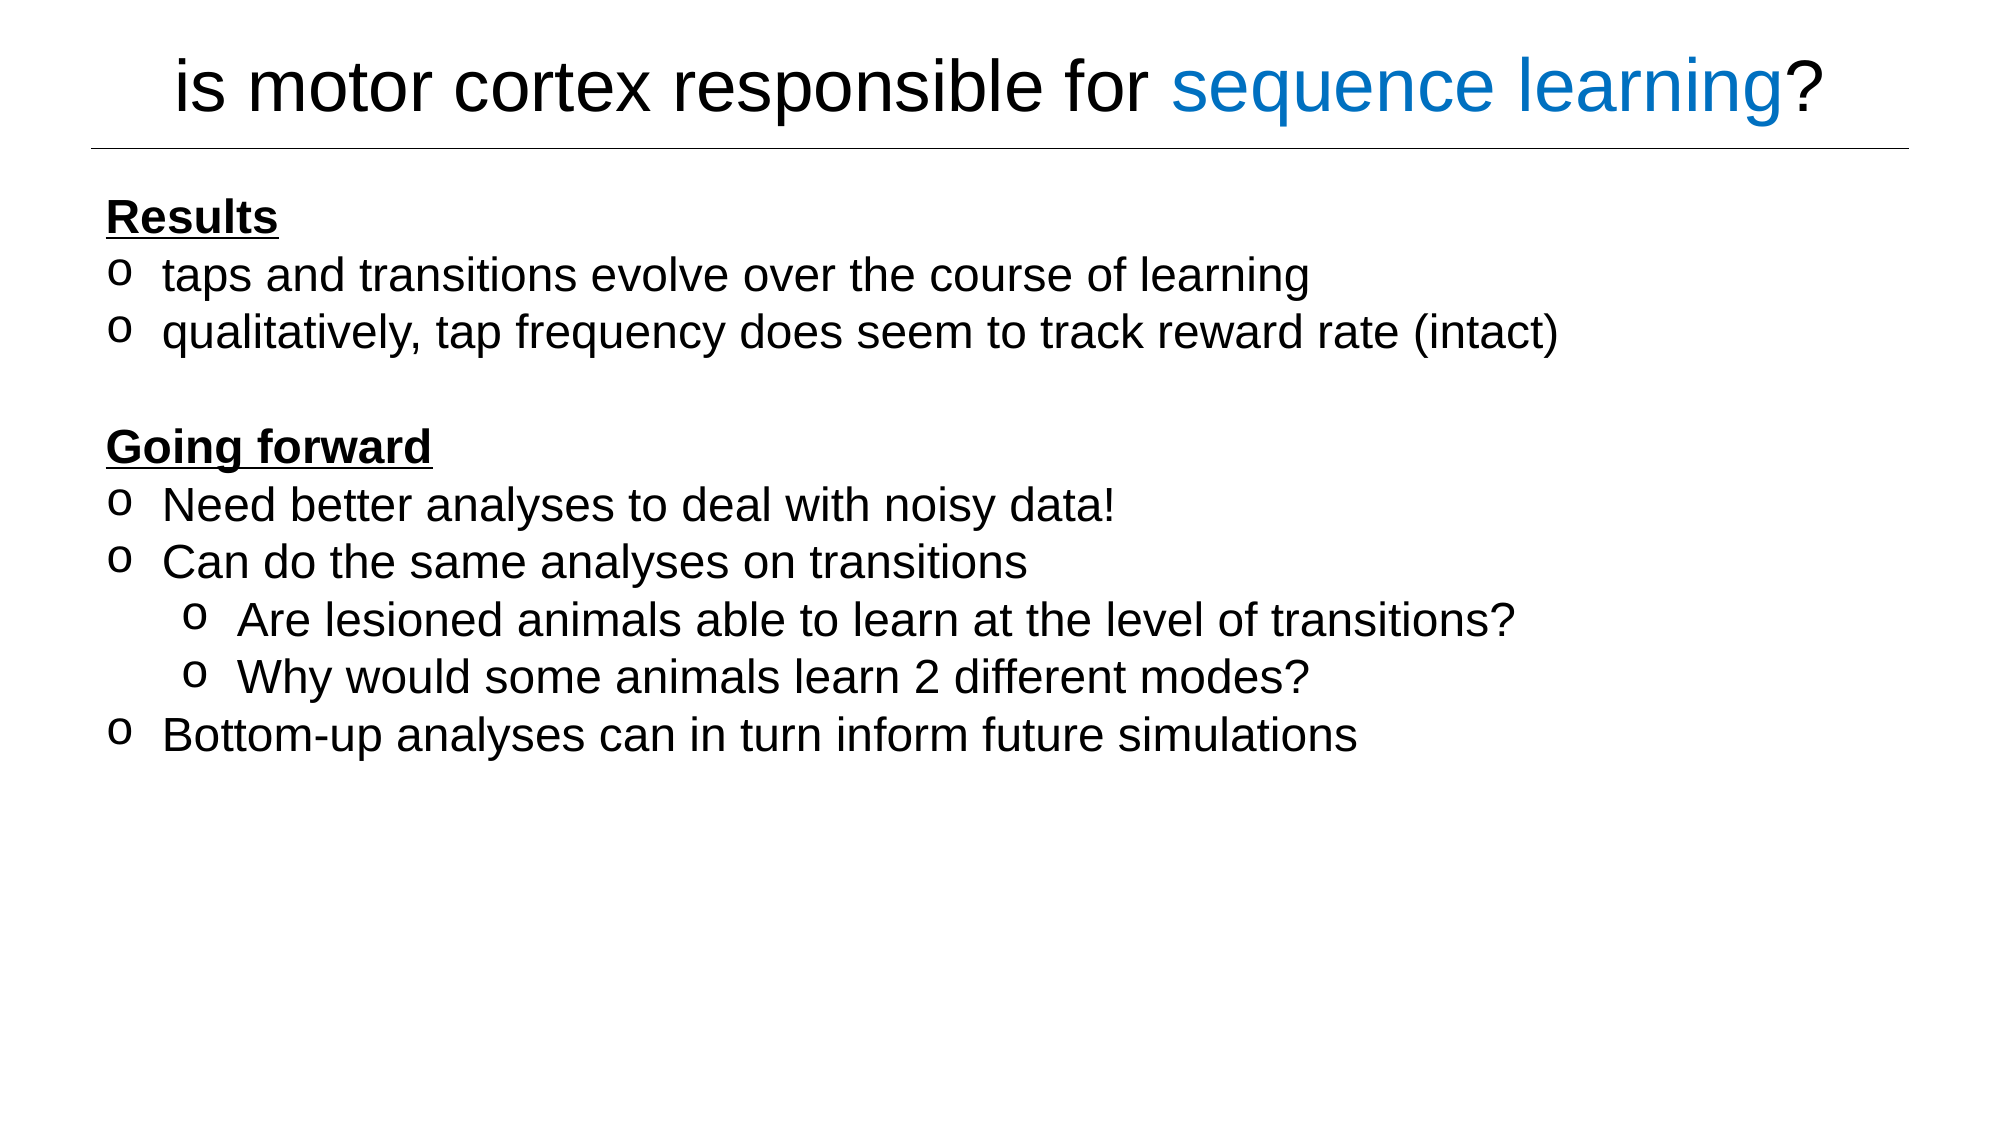

is motor cortex responsible for sequence learning?
Results
taps and transitions evolve over the course of learning
qualitatively, tap frequency does seem to track reward rate (intact)

Going forward
Need better analyses to deal with noisy data!
Can do the same analyses on transitions
Are lesioned animals able to learn at the level of transitions?
Why would some animals learn 2 different modes?
Bottom-up analyses can in turn inform future simulations